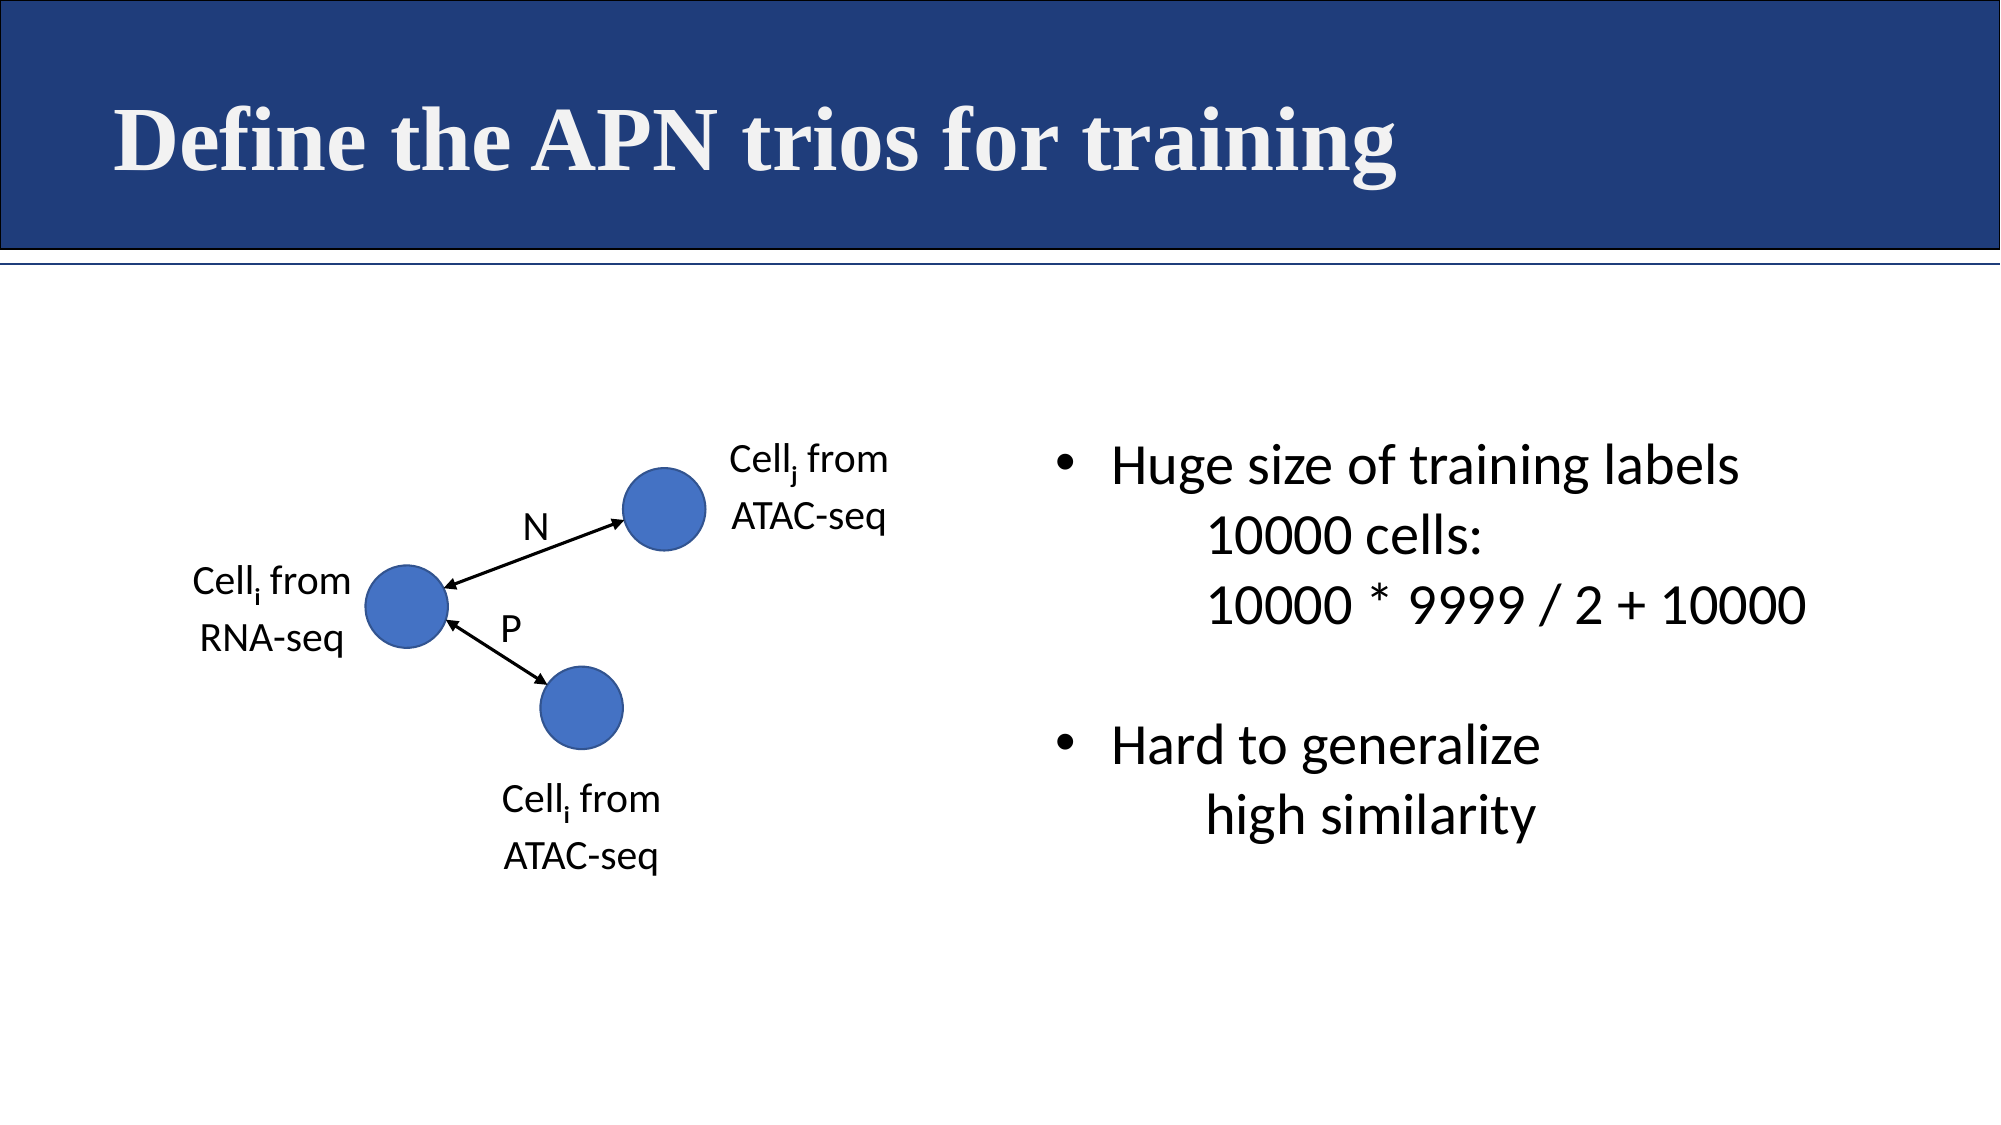

Define the APN trios for training
Cellj from ATAC-seq

N
Celli from RNA-seq

P

Celli from ATAC-seq
Huge size of training labels
	10000 cells:
	10000 * 9999 / 2 + 10000

Hard to generalize
	high similarity